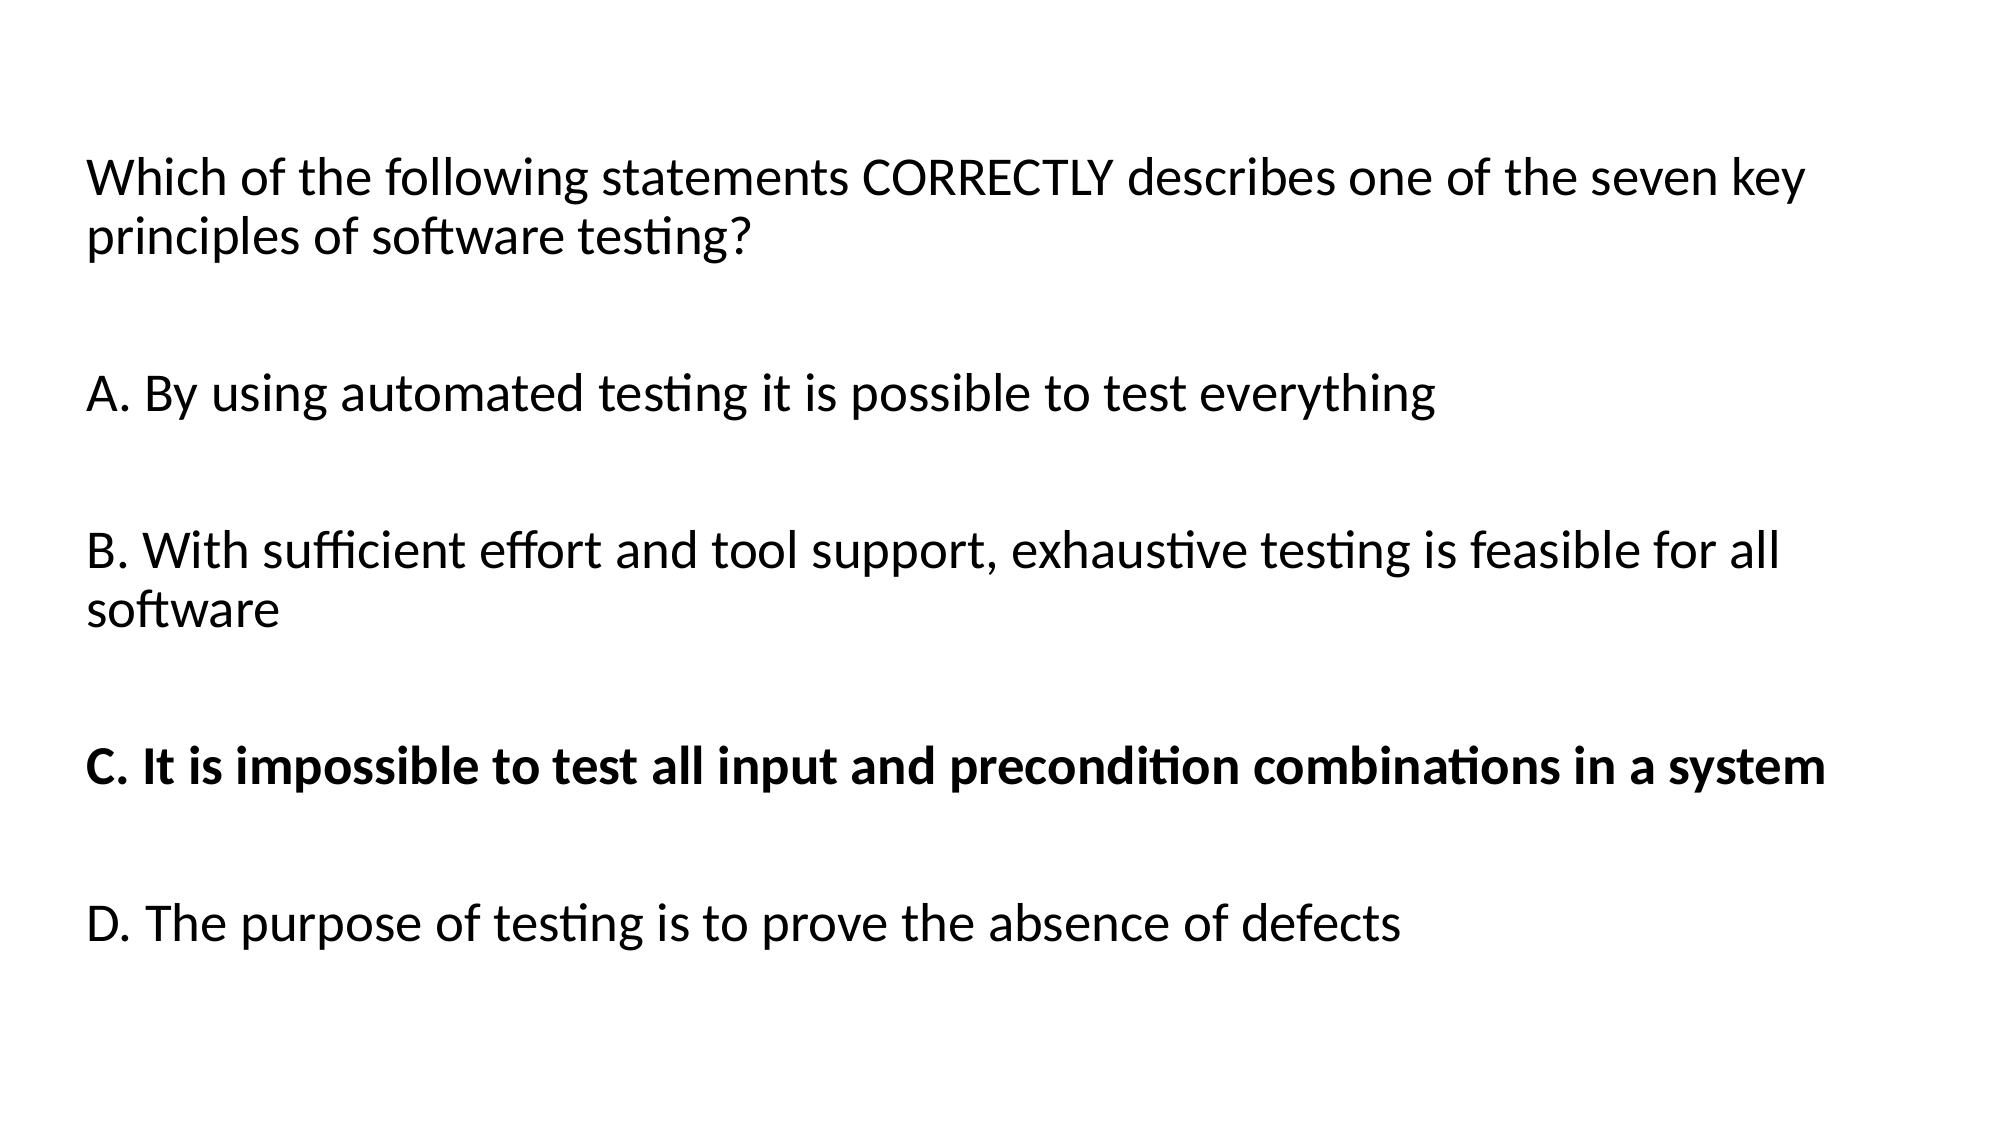

Which of the following statements CORRECTLY describes one of the seven key principles of software testing?

A. By using automated testing it is possible to test everything

B. With sufficient effort and tool support, exhaustive testing is feasible for all software

C. It is impossible to test all input and precondition combinations in a system

D. The purpose of testing is to prove the absence of defects